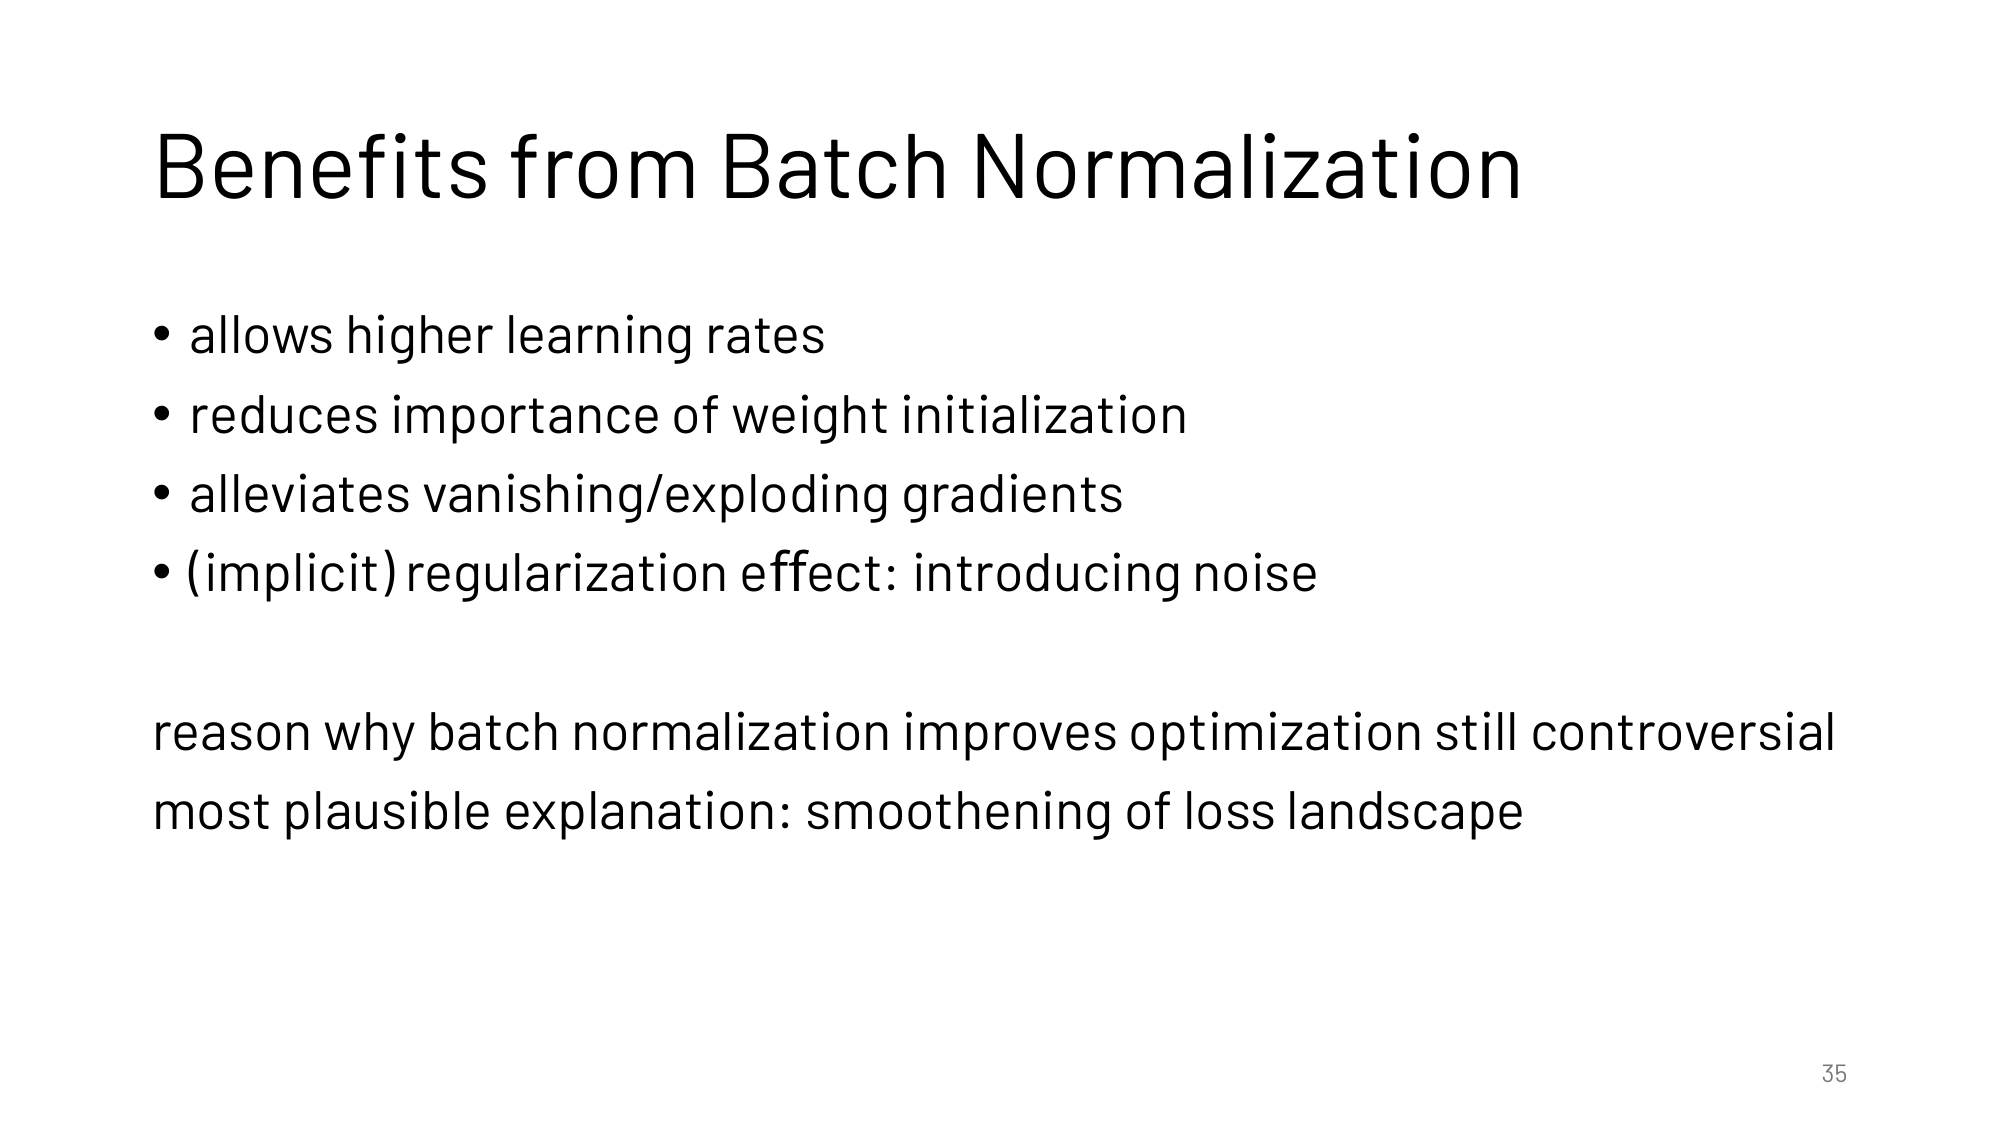

# Benefits from Batch Normalization
allows higher learning rates
reduces importance of weight initialization
alleviates vanishing/exploding gradients
(implicit) regularization eﬀect: introducing noise

reason why batch normalization improves optimization still controversial
most plausible explanation: smoothening of loss landscape
35